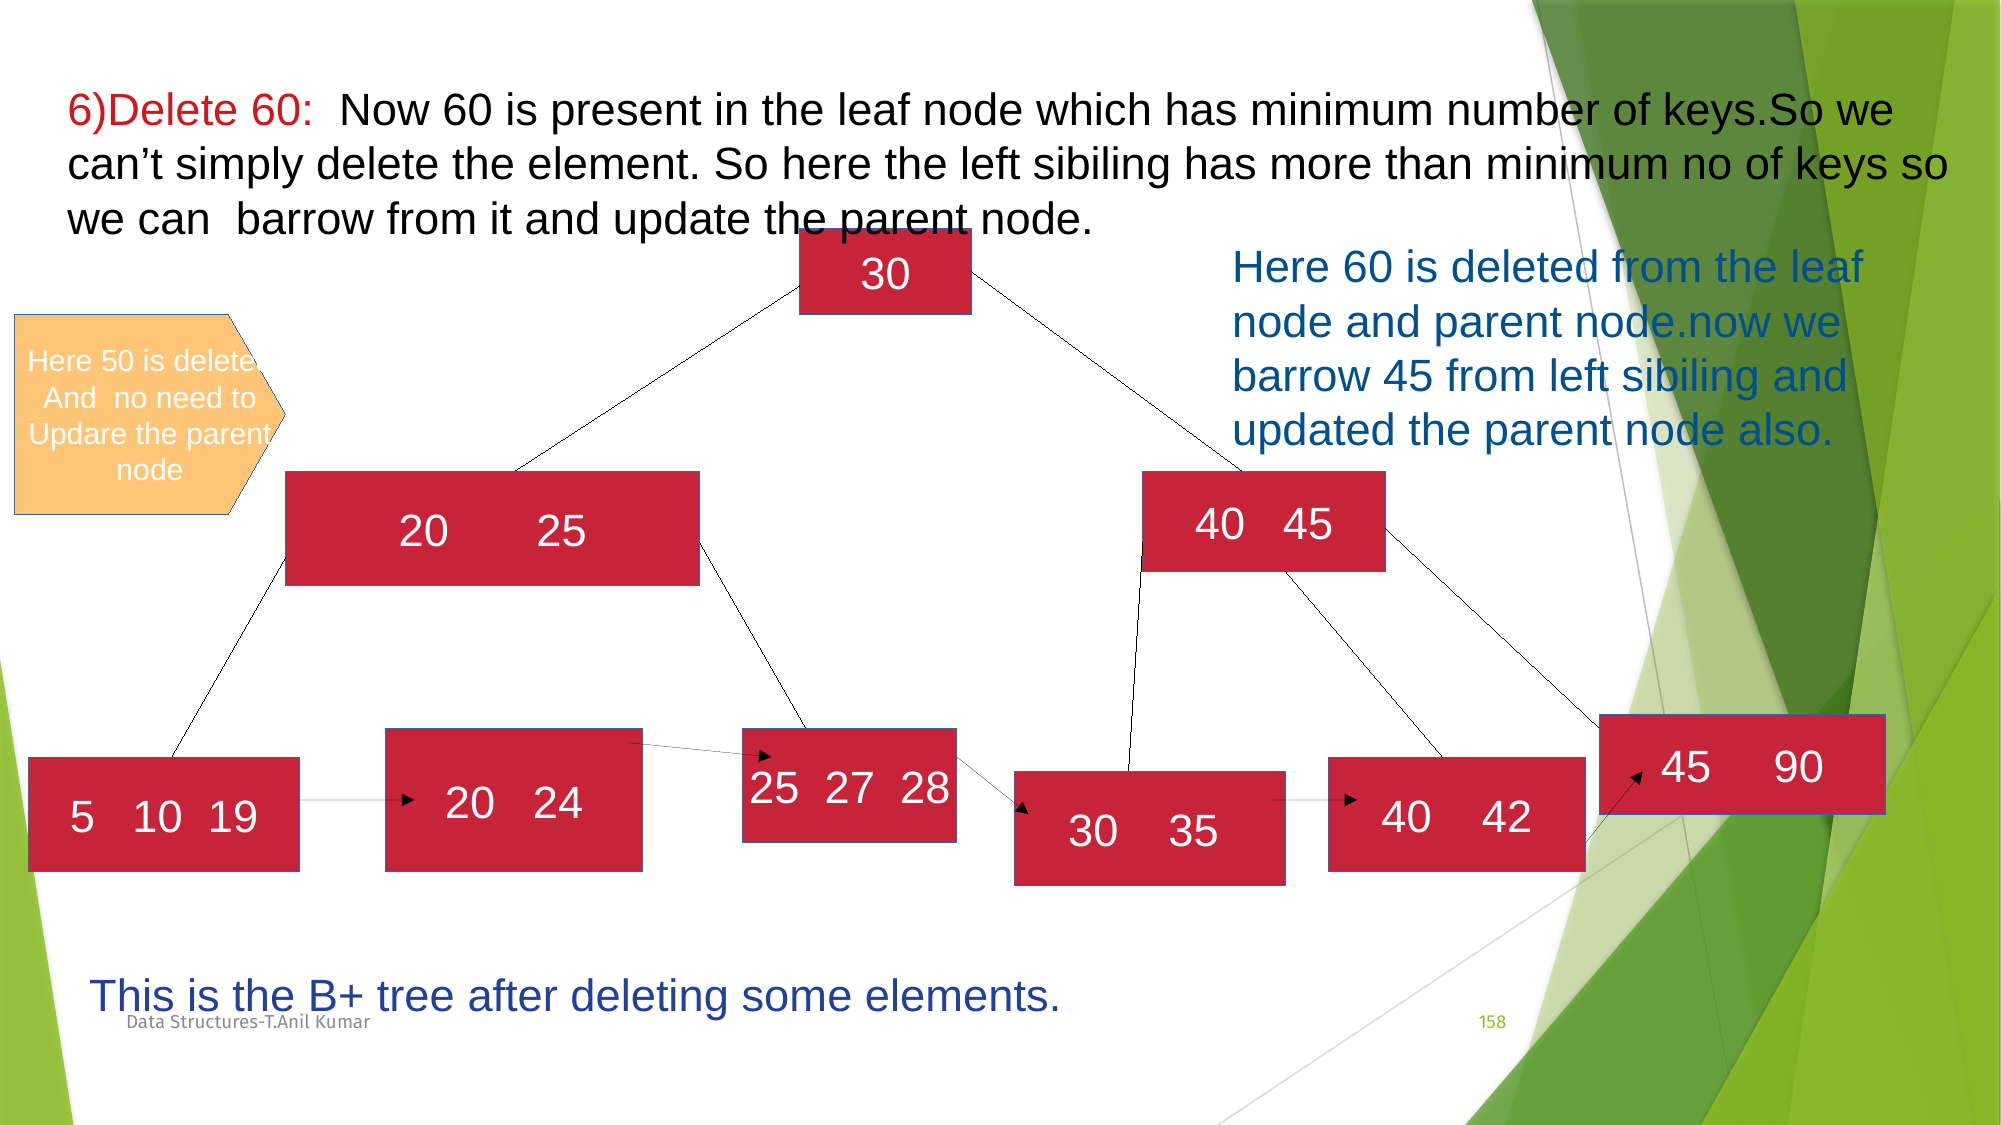

6)Delete 60:  Now 60 is present in the leaf node which has minimum number of keys.So we can’t simply delete the element. So here the left sibiling has more than minimum no of keys so we can  barrow from it and update the parent node.

30
Here 60 is deleted from the leaf node and parent node.now we barrow 45 from left sibiling and updated the parent node also.

Here 50 is deleted
And  no need to
Updare the parent
node
20       25
40   45

45     90
20   24
25  27  28

5   10  19

40    42
30    35

This is the B+ tree after deleting some elements.
Data Structures-T.Anil Kumar
158